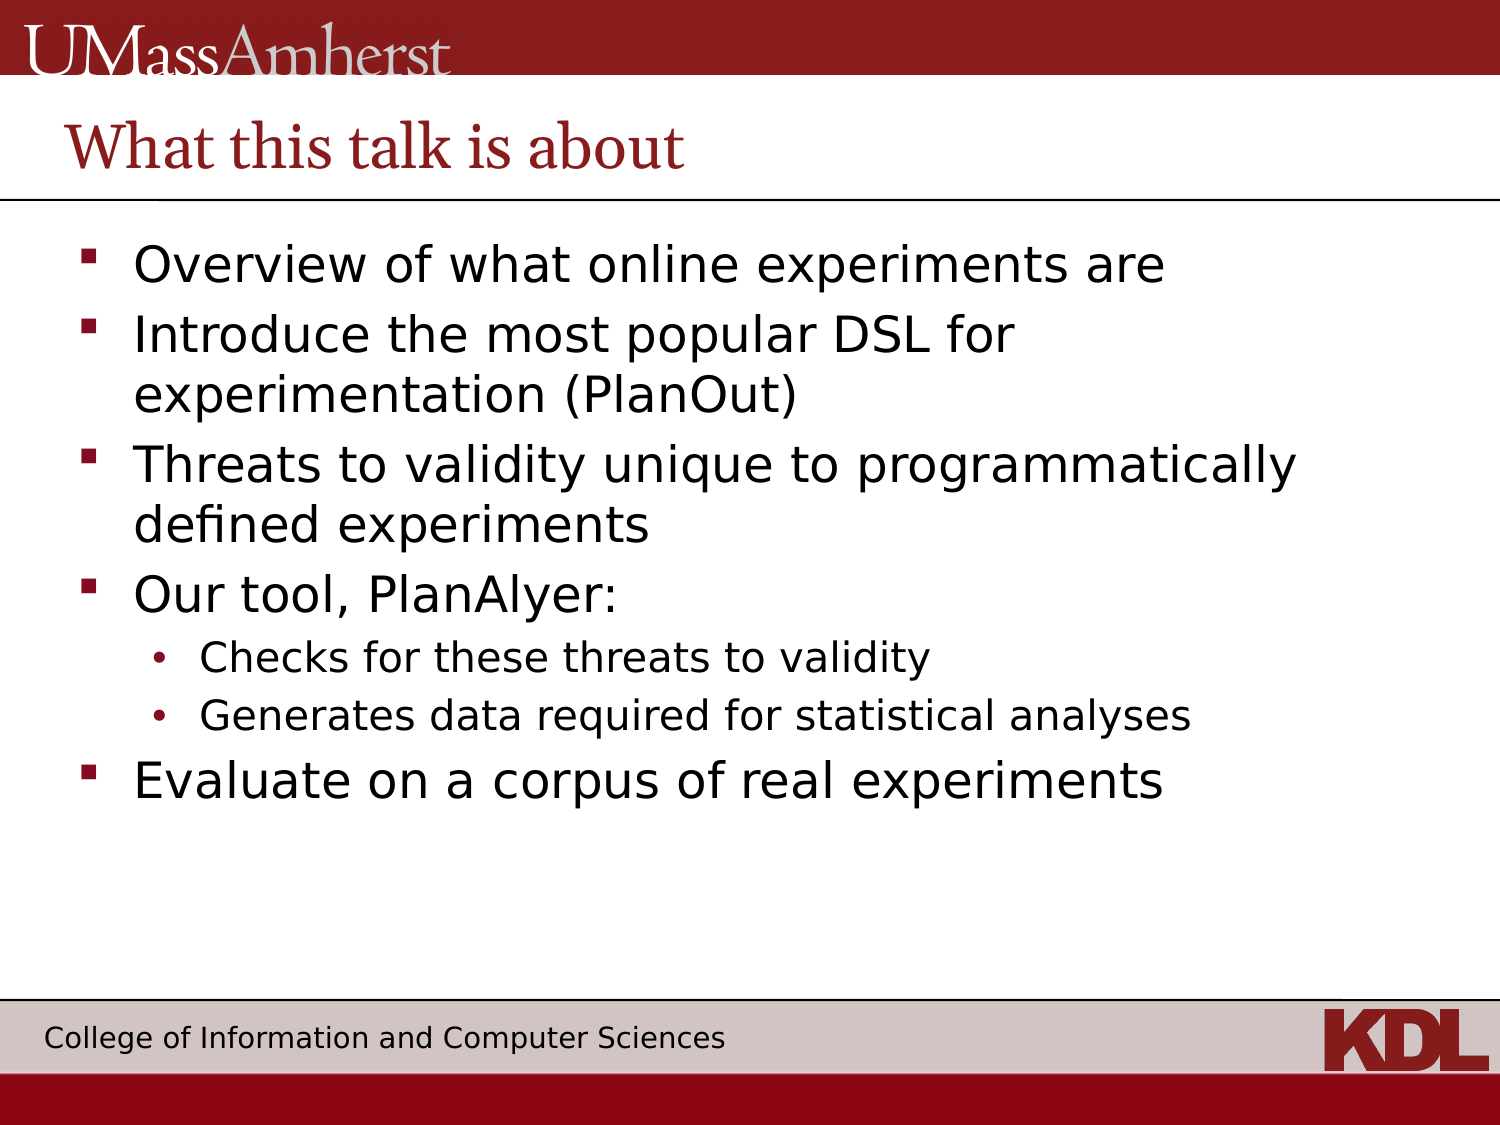

# What this talk is about
Overview of what online experiments are
Introduce the most popular DSL for experimentation (PlanOut)
Threats to validity unique to programmatically defined experiments
Our tool, PlanAlyer:
Checks for these threats to validity
Generates data required for statistical analyses
Evaluate on a corpus of real experiments